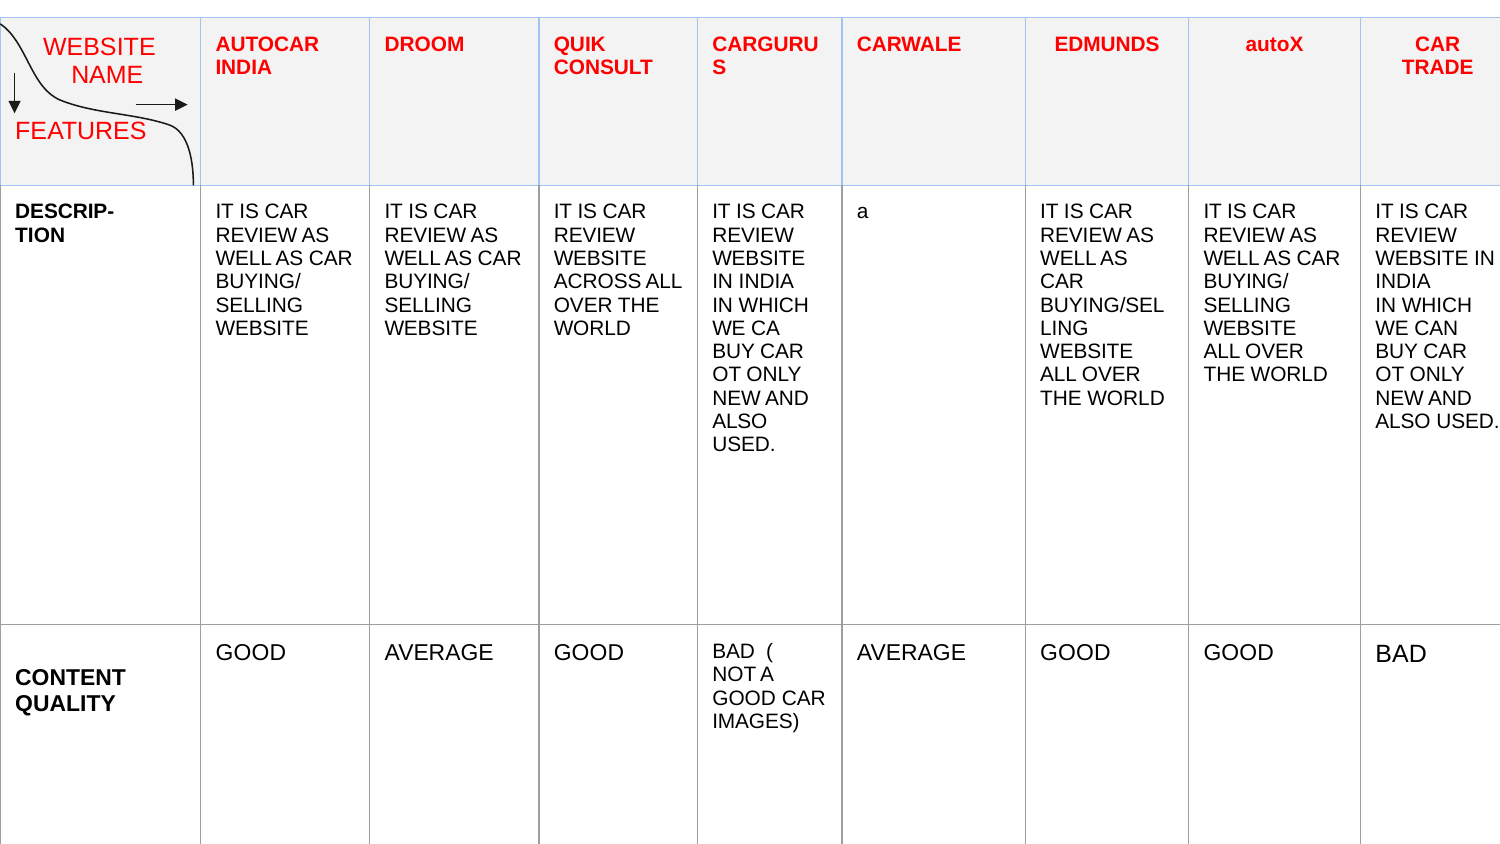

| WEBSITE NAME FEATURES | AUTOCAR INDIA | DROOM | QUIK CONSULT | CARGURUS | CARWALE | EDMUNDS | autoX | CAR TRADE |
| --- | --- | --- | --- | --- | --- | --- | --- | --- |
| DESCRIP- TION | IT IS CAR REVIEW AS WELL AS CAR BUYING/ SELLING WEBSITE | IT IS CAR REVIEW AS WELL AS CAR BUYING/ SELLING WEBSITE | IT IS CAR REVIEW WEBSITE ACROSS ALL OVER THE WORLD | IT IS CAR REVIEW WEBSITE IN INDIA IN WHICH WE CA BUY CAR OT ONLY NEW AND ALSO USED. | a | IT IS CAR REVIEW AS WELL AS CAR BUYING/SELLING WEBSITE ALL OVER THE WORLD | IT IS CAR REVIEW AS WELL AS CAR BUYING/ SELLING WEBSITE ALL OVER THE WORLD | IT IS CAR REVIEW WEBSITE IN INDIA IN WHICH WE CAN BUY CAR OT ONLY NEW AND ALSO USED. |
| CONTENT QUALITY | GOOD | AVERAGE | GOOD | BAD ( NOT A GOOD CAR IMAGES) | AVERAGE | GOOD | GOOD | BAD |